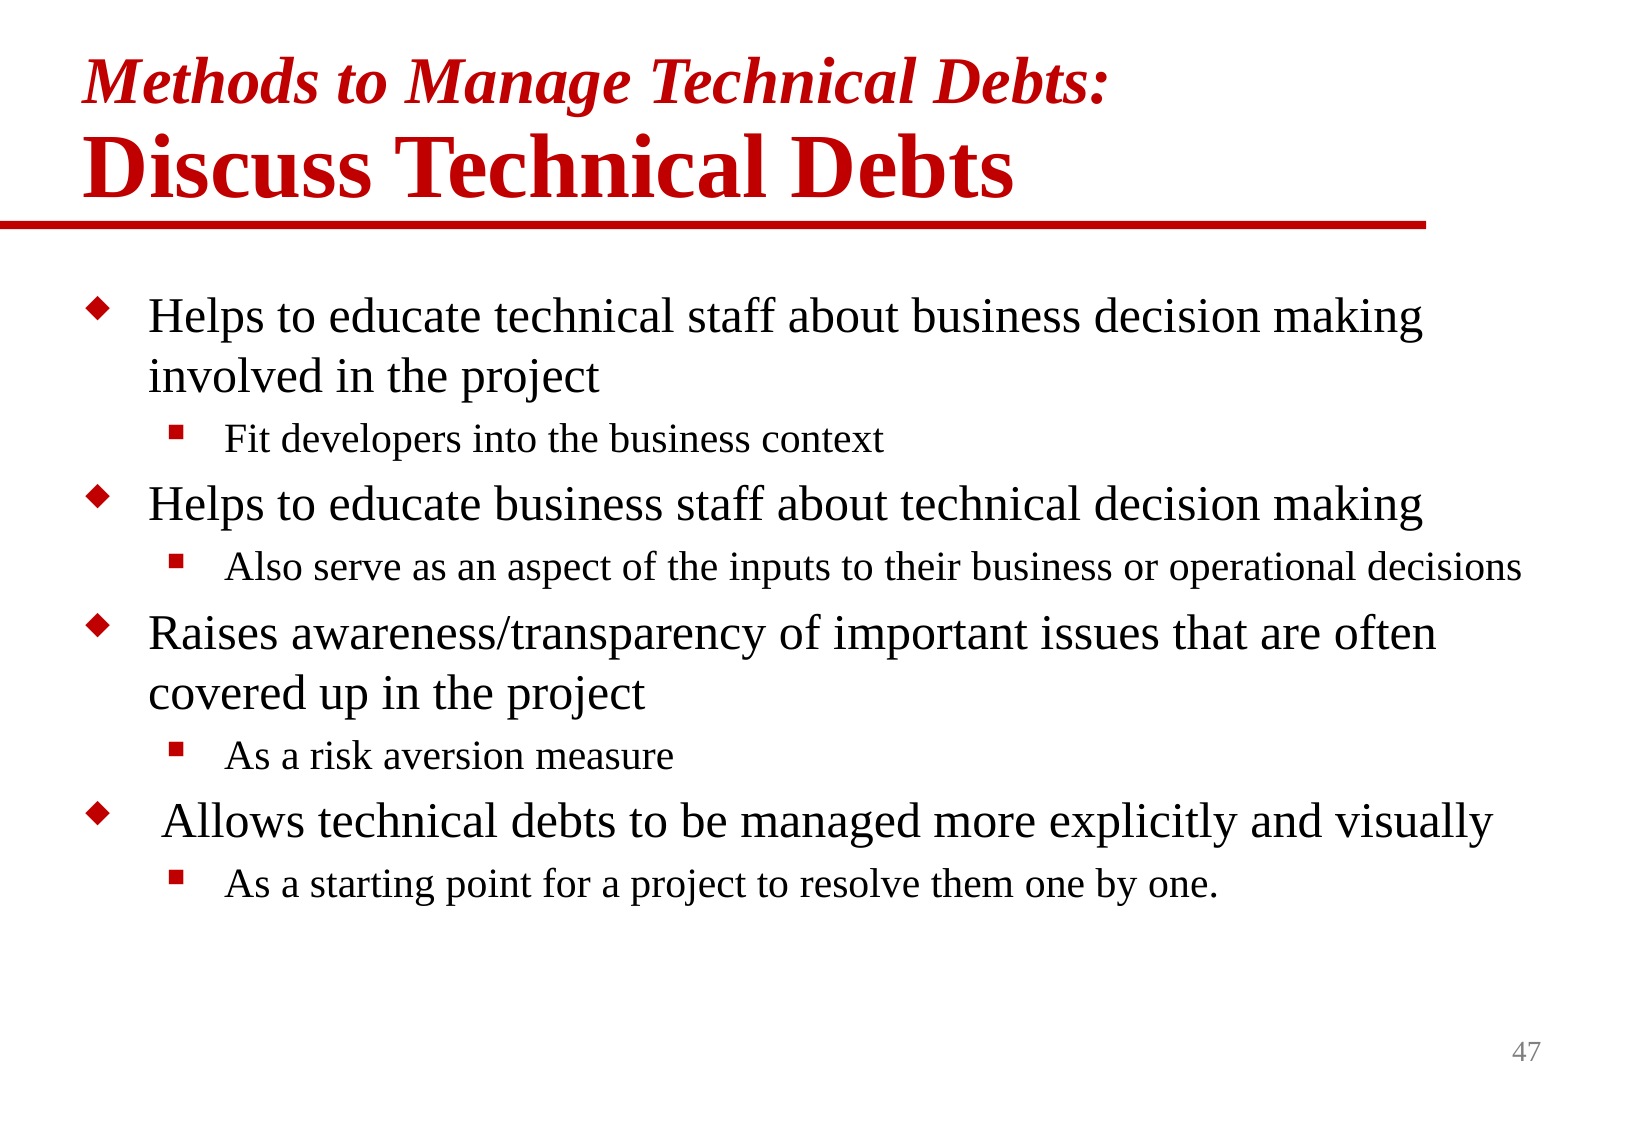

# Methods to Manage Technical Debts: Discuss Technical Debts
Helps to educate technical staff about business decision making involved in the project
Fit developers into the business context
Helps to educate business staff about technical decision making
Also serve as an aspect of the inputs to their business or operational decisions
Raises awareness/transparency of important issues that are often covered up in the project
As a risk aversion measure
 Allows technical debts to be managed more explicitly and visually
As a starting point for a project to resolve them one by one.
47